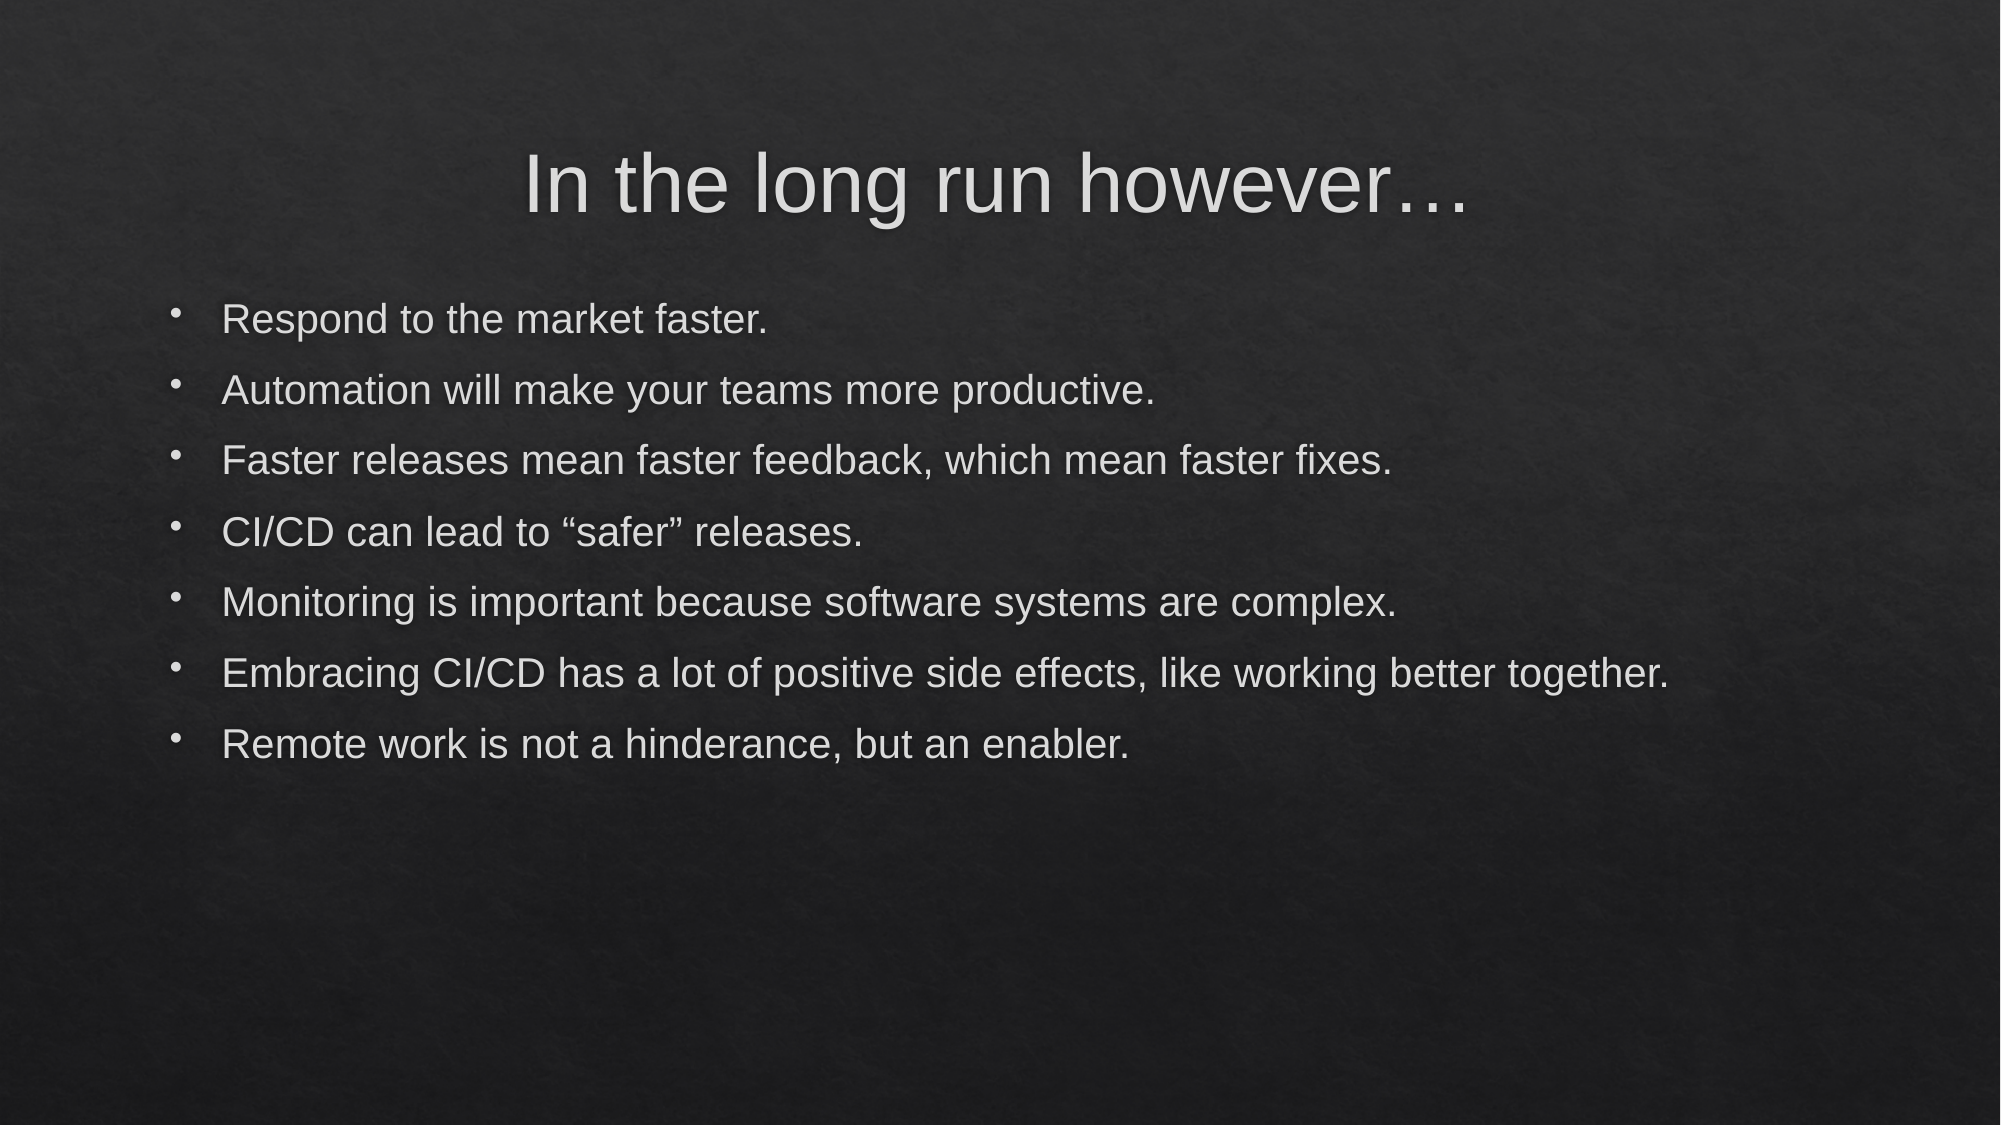

# In the long run however…
Respond to the market faster.
Automation will make your teams more productive.
Faster releases mean faster feedback, which mean faster fixes.
CI/CD can lead to “safer” releases.
Monitoring is important because software systems are complex.
Embracing CI/CD has a lot of positive side effects, like working better together.
Remote work is not a hinderance, but an enabler.